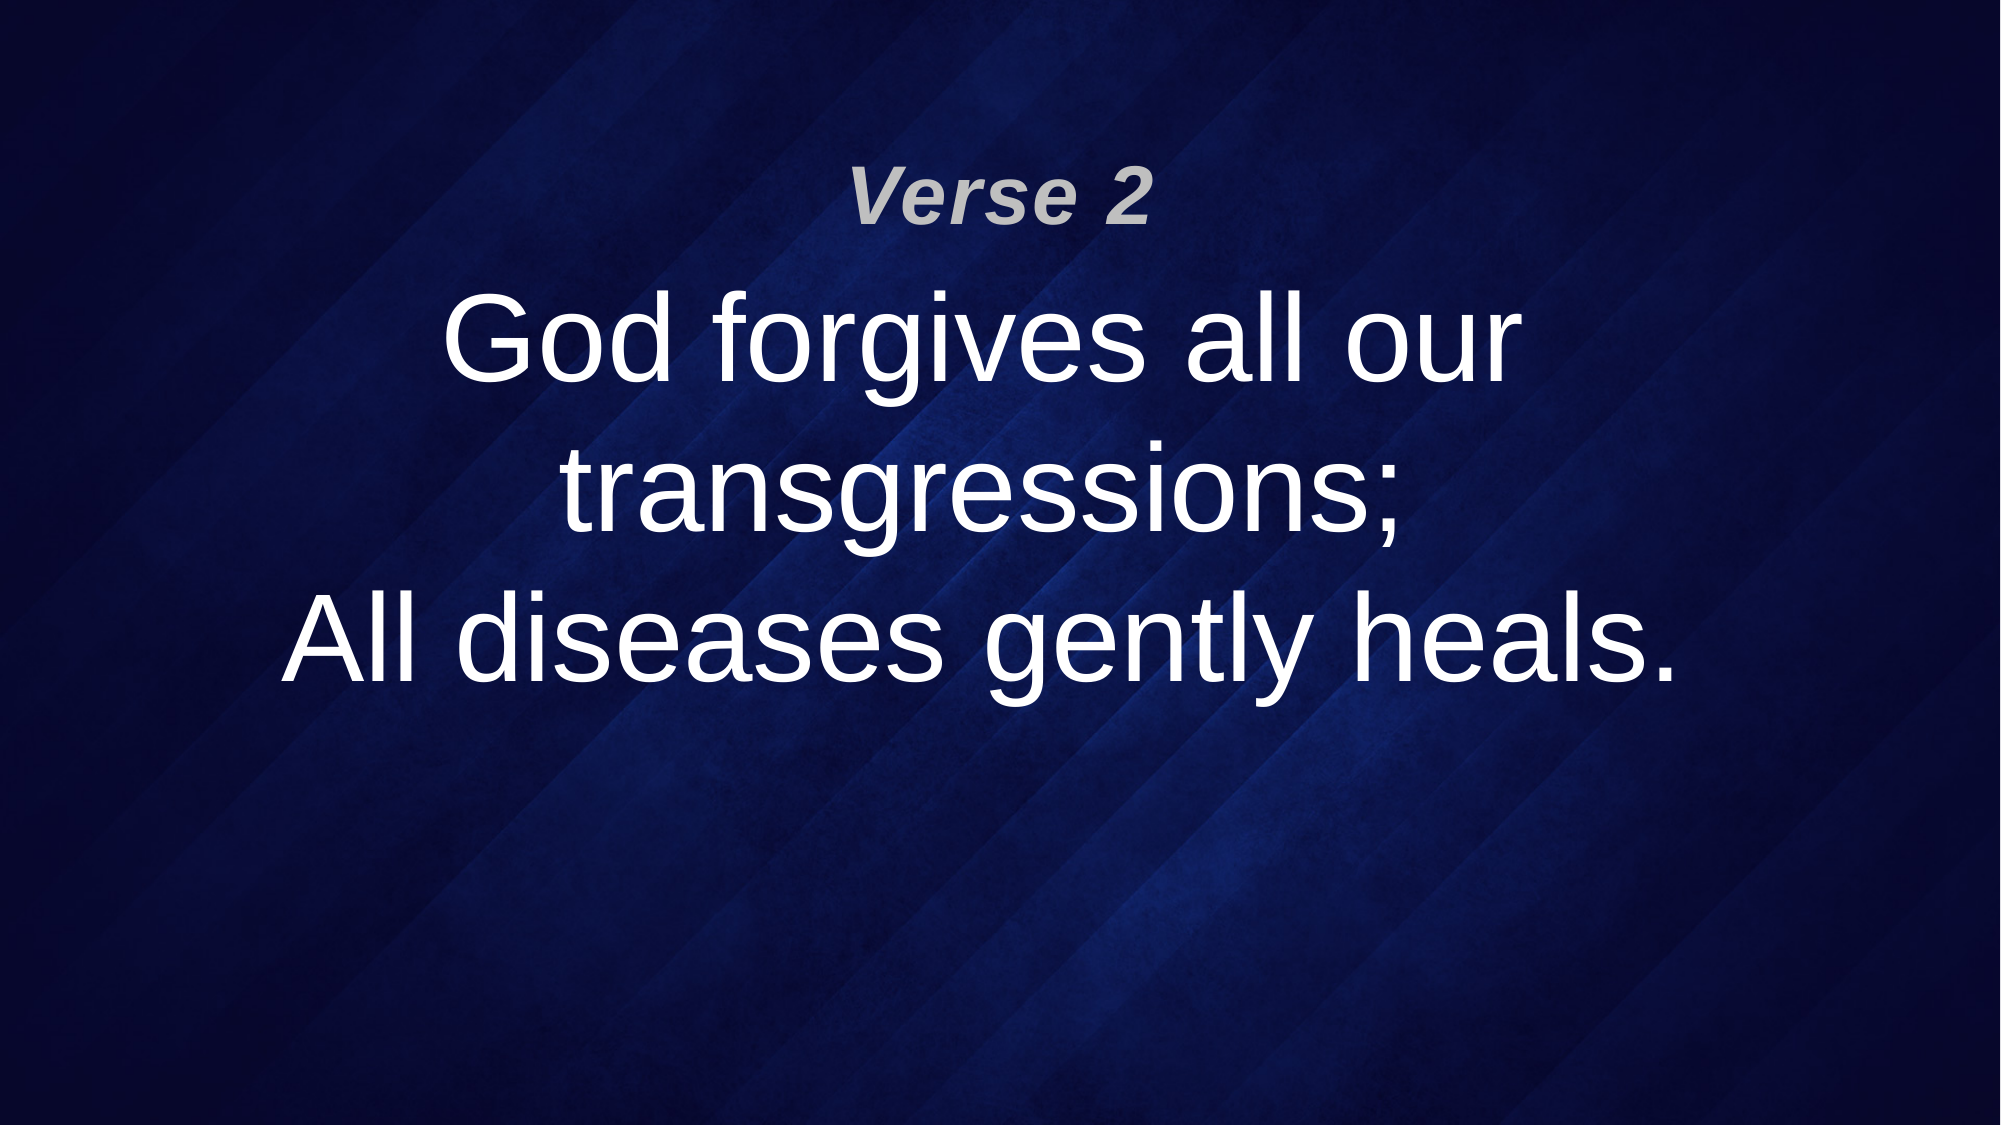

Verse 2
# God forgives all our transgressions; All diseases gently heals.